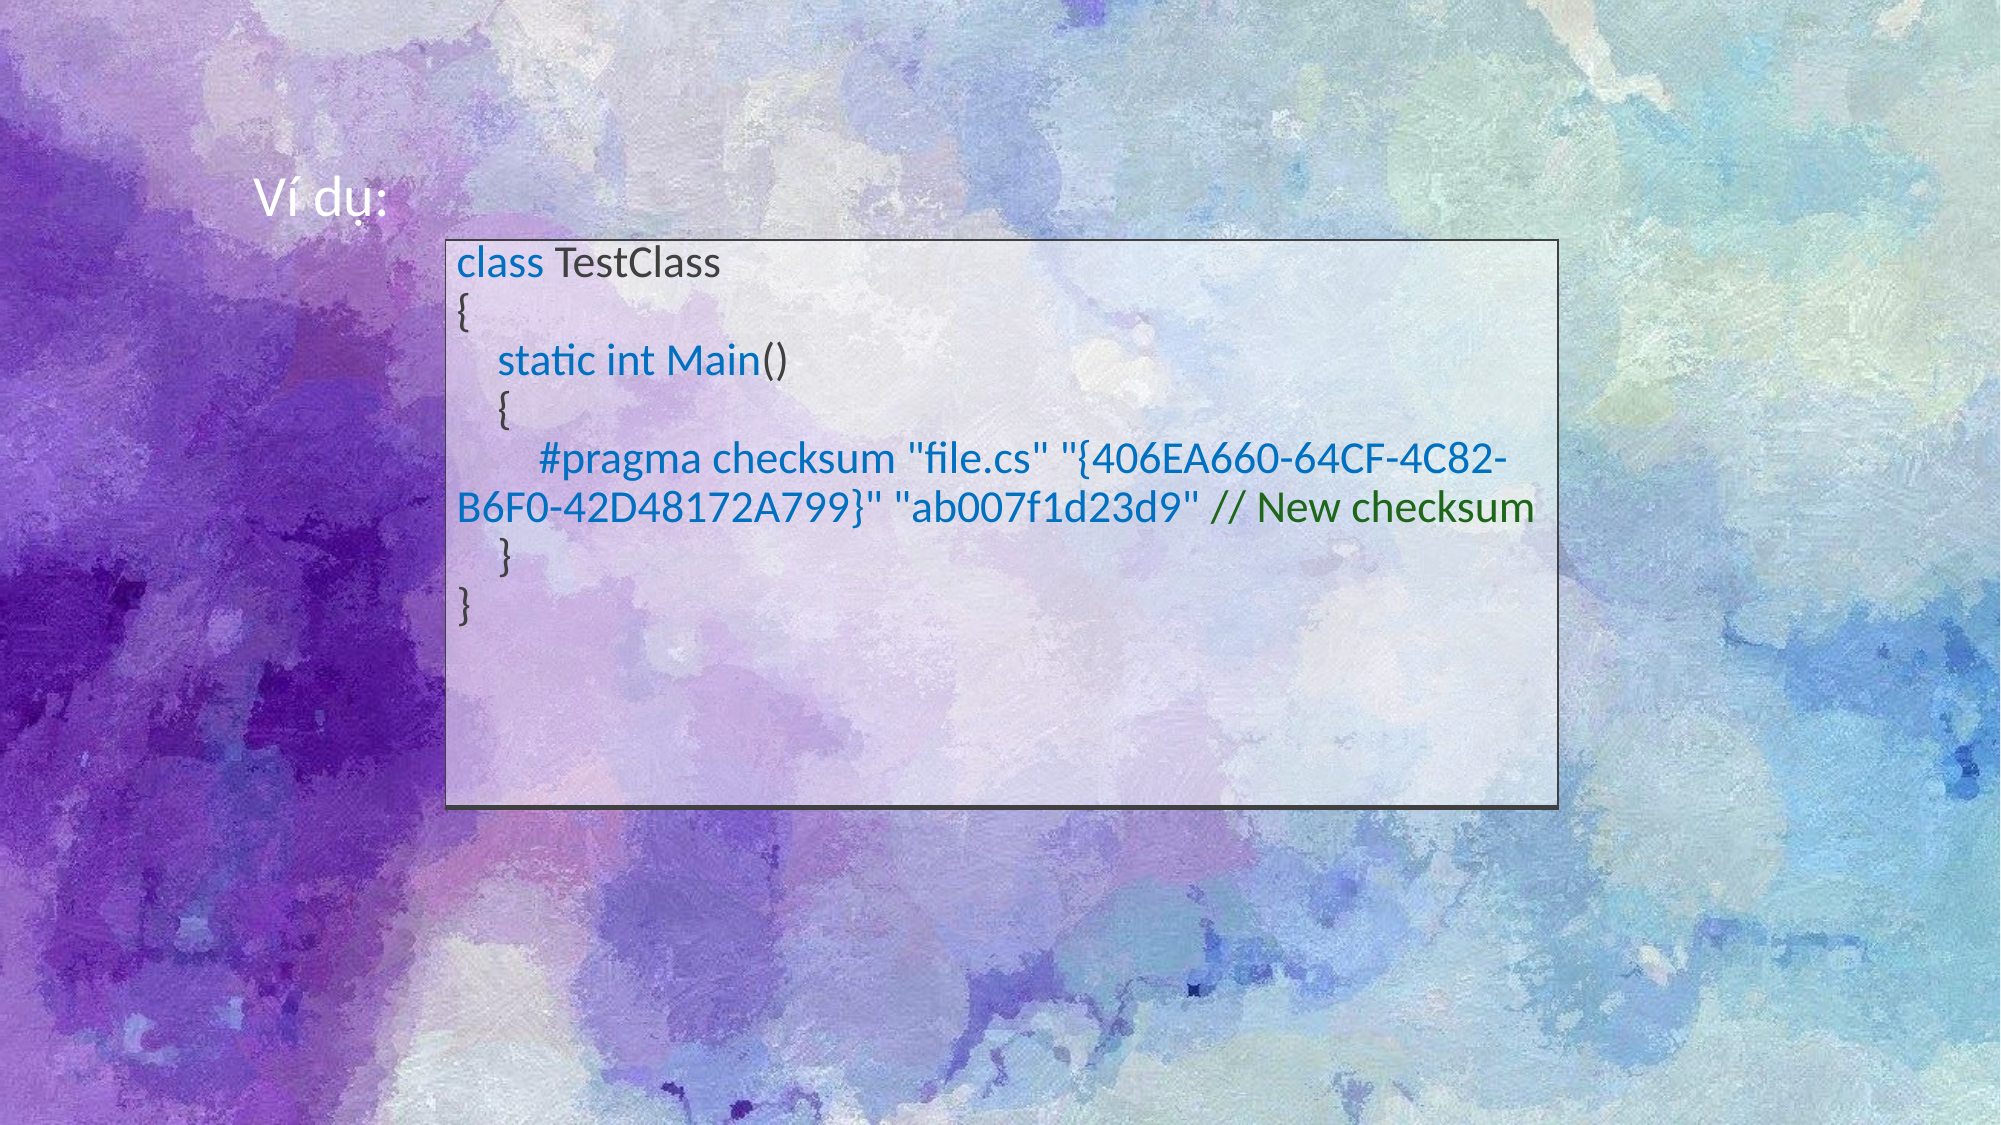

Ví dụ:
| class TestClass { static int Main() { #pragma checksum "file.cs" "{406EA660-64CF-4C82-B6F0-42D48172A799}" "ab007f1d23d9" // New checksum } } |
| --- |